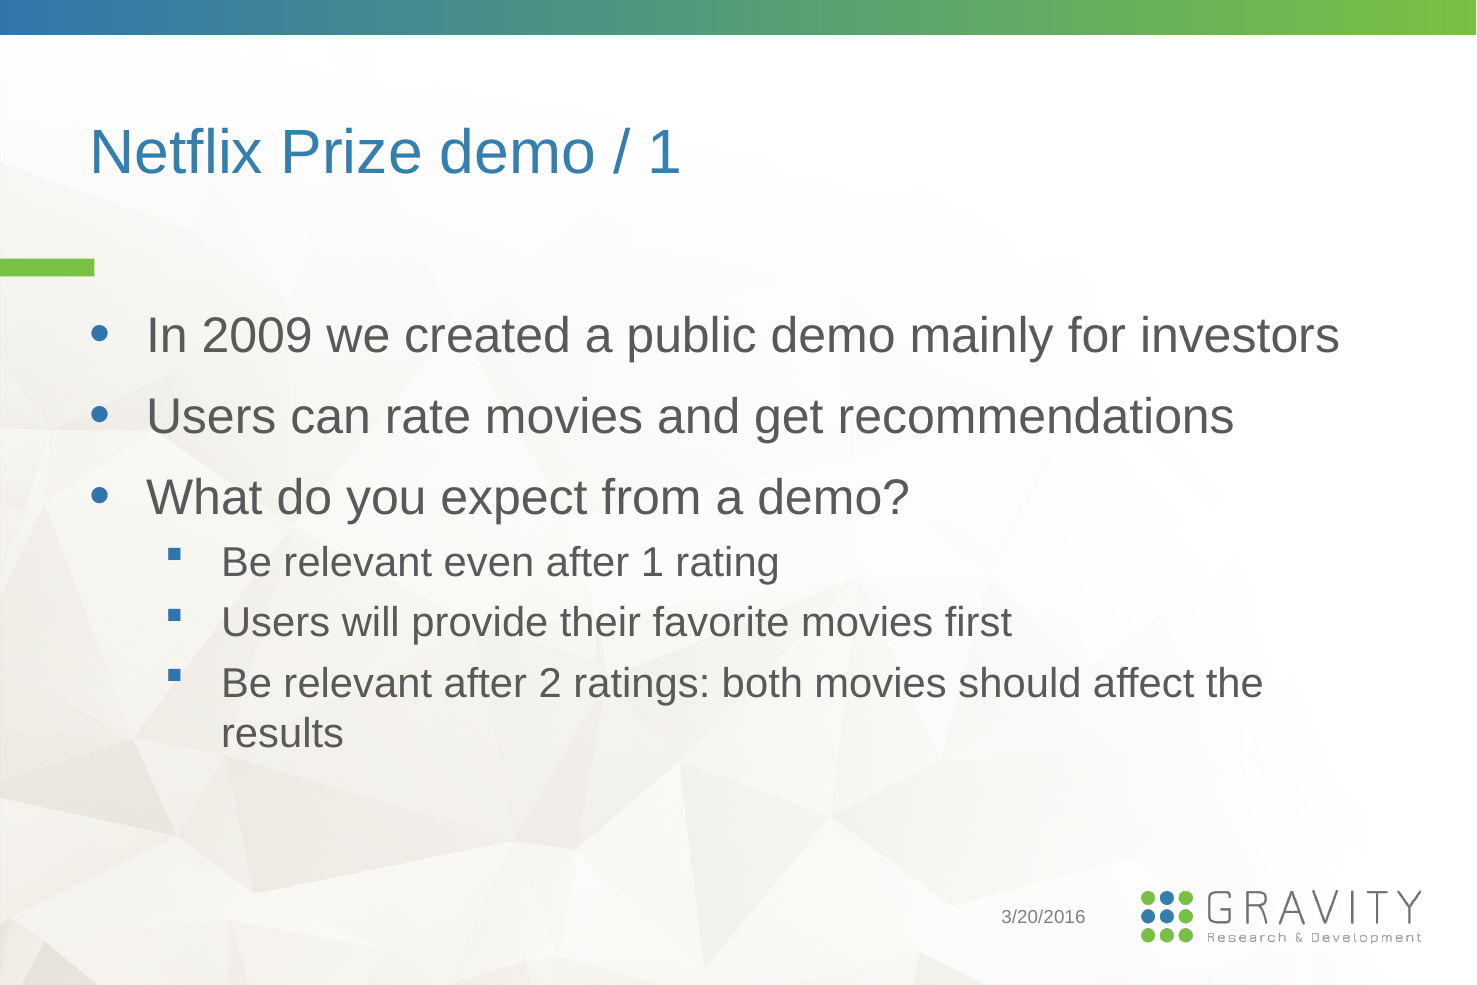

# Netflix Prize demo / 1
In 2009 we created a public demo mainly for investors
Users can rate movies and get recommendations
What do you expect from a demo?
Be relevant even after 1 rating
Users will provide their favorite movies first
Be relevant after 2 ratings: both movies should affect the results

3/20/2016